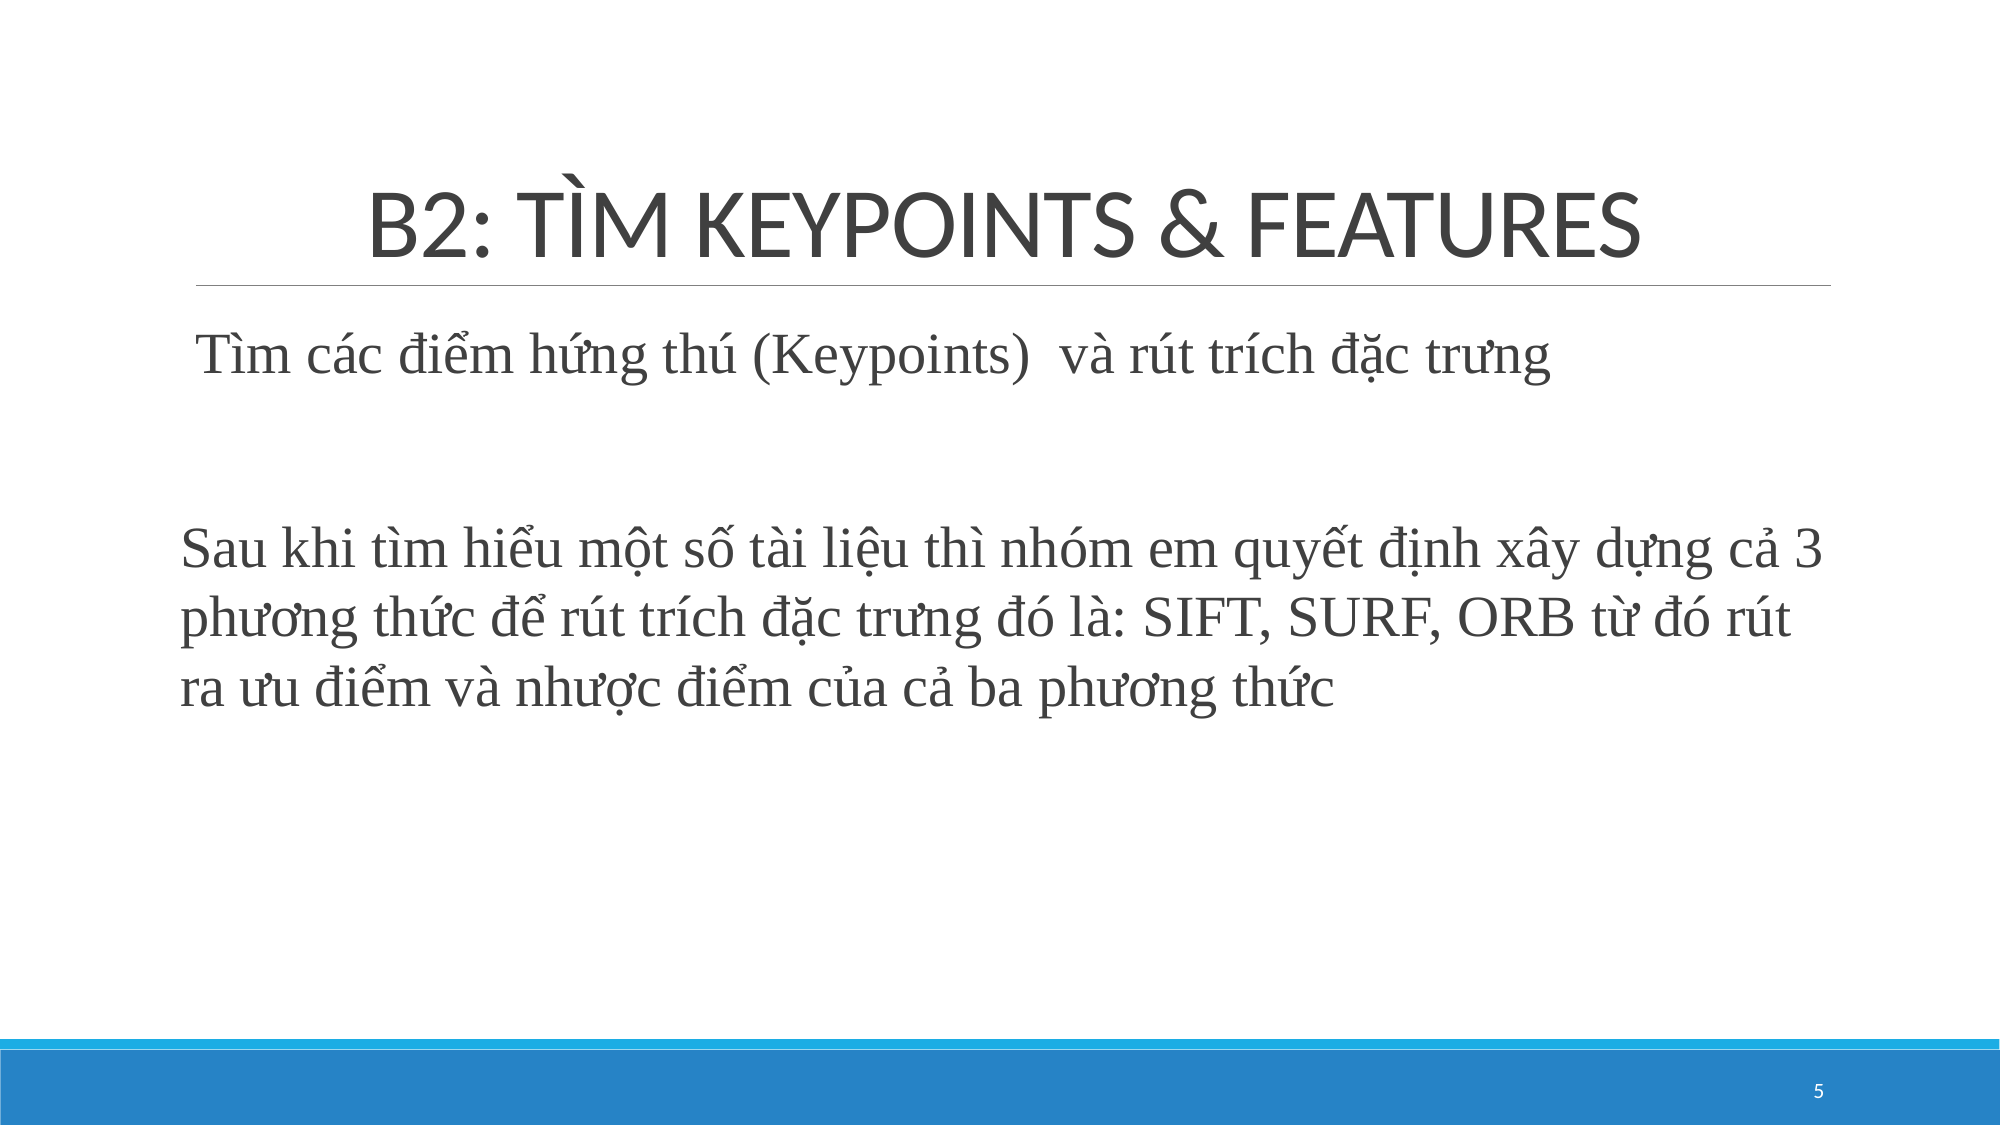

# B2: TÌM KEYPOINTS & FEATURES
Tìm các điểm hứng thú (Keypoints)  và rút trích đặc trưng

Sau khi tìm hiểu một số tài liệu thì nhóm em quyết định xây dựng cả 3 phương thức để rút trích đặc trưng đó là: SIFT, SURF, ORB từ đó rút ra ưu điểm và nhược điểm của cả ba phương thức

5